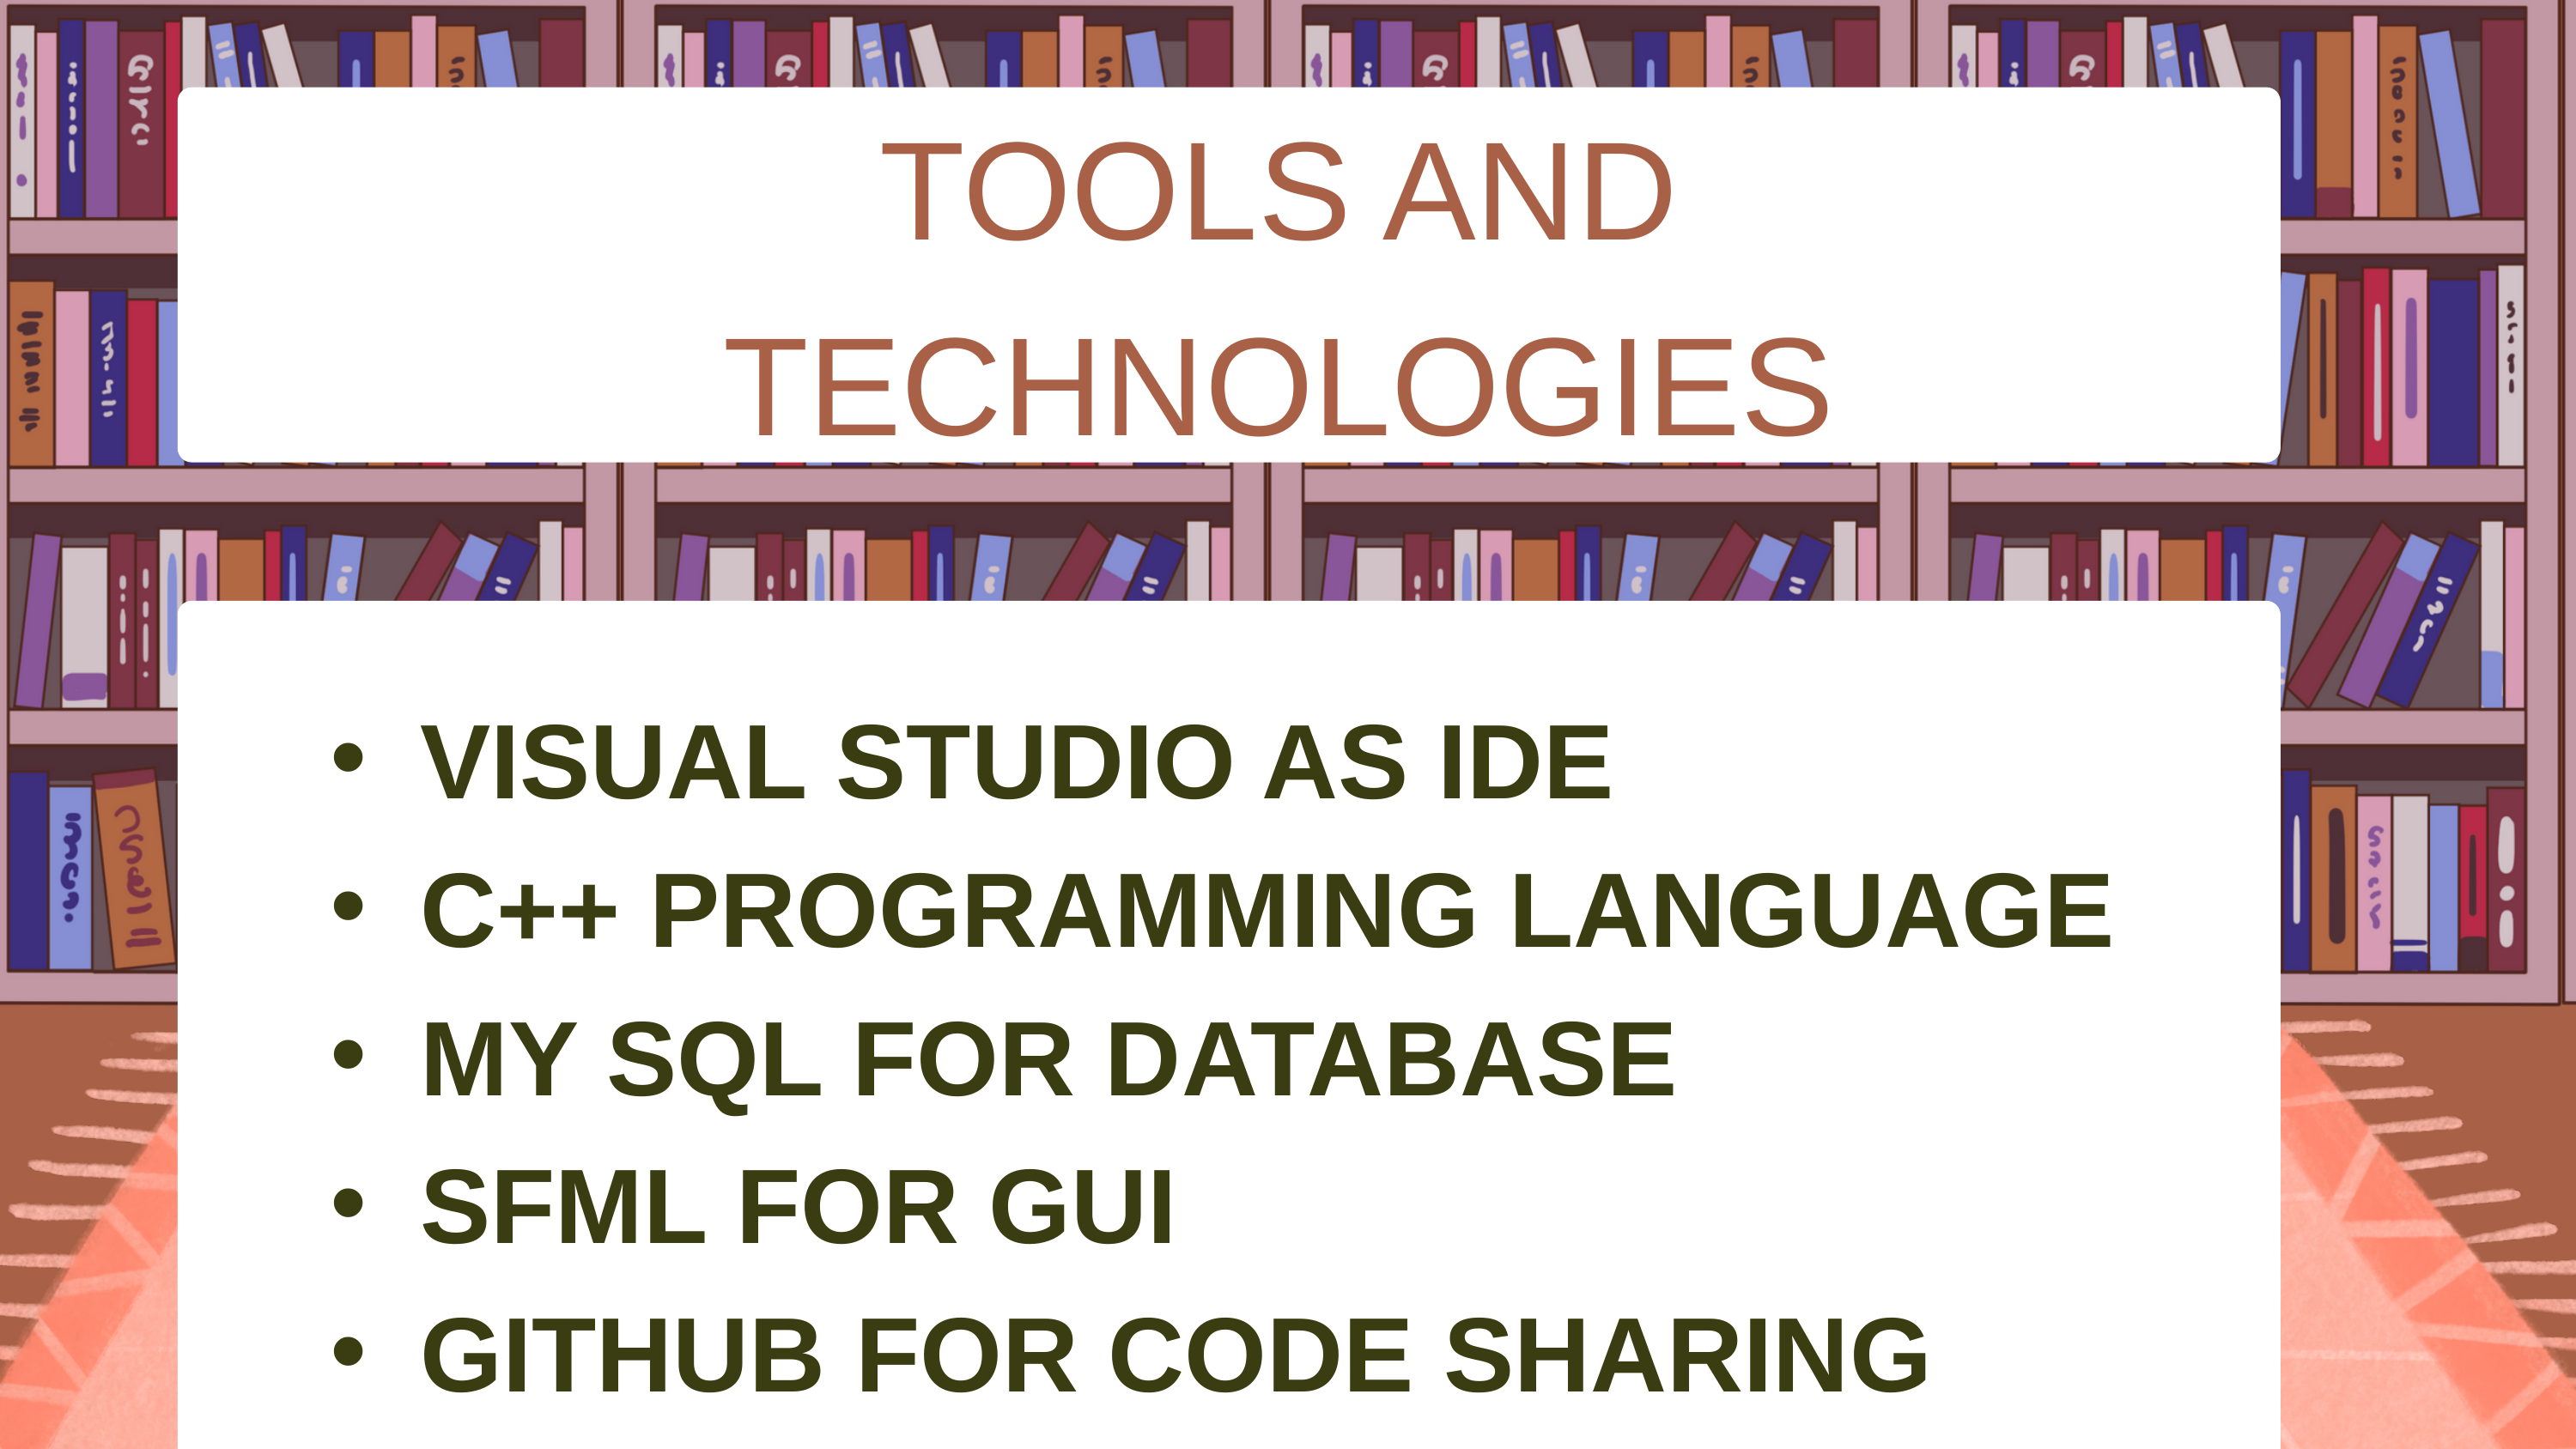

TOOLS AND TECHNOLOGIES
VISUAL STUDIO AS IDE
C++ PROGRAMMING LANGUAGE
MY SQL FOR DATABASE
SFML FOR GUI
GITHUB FOR CODE SHARING